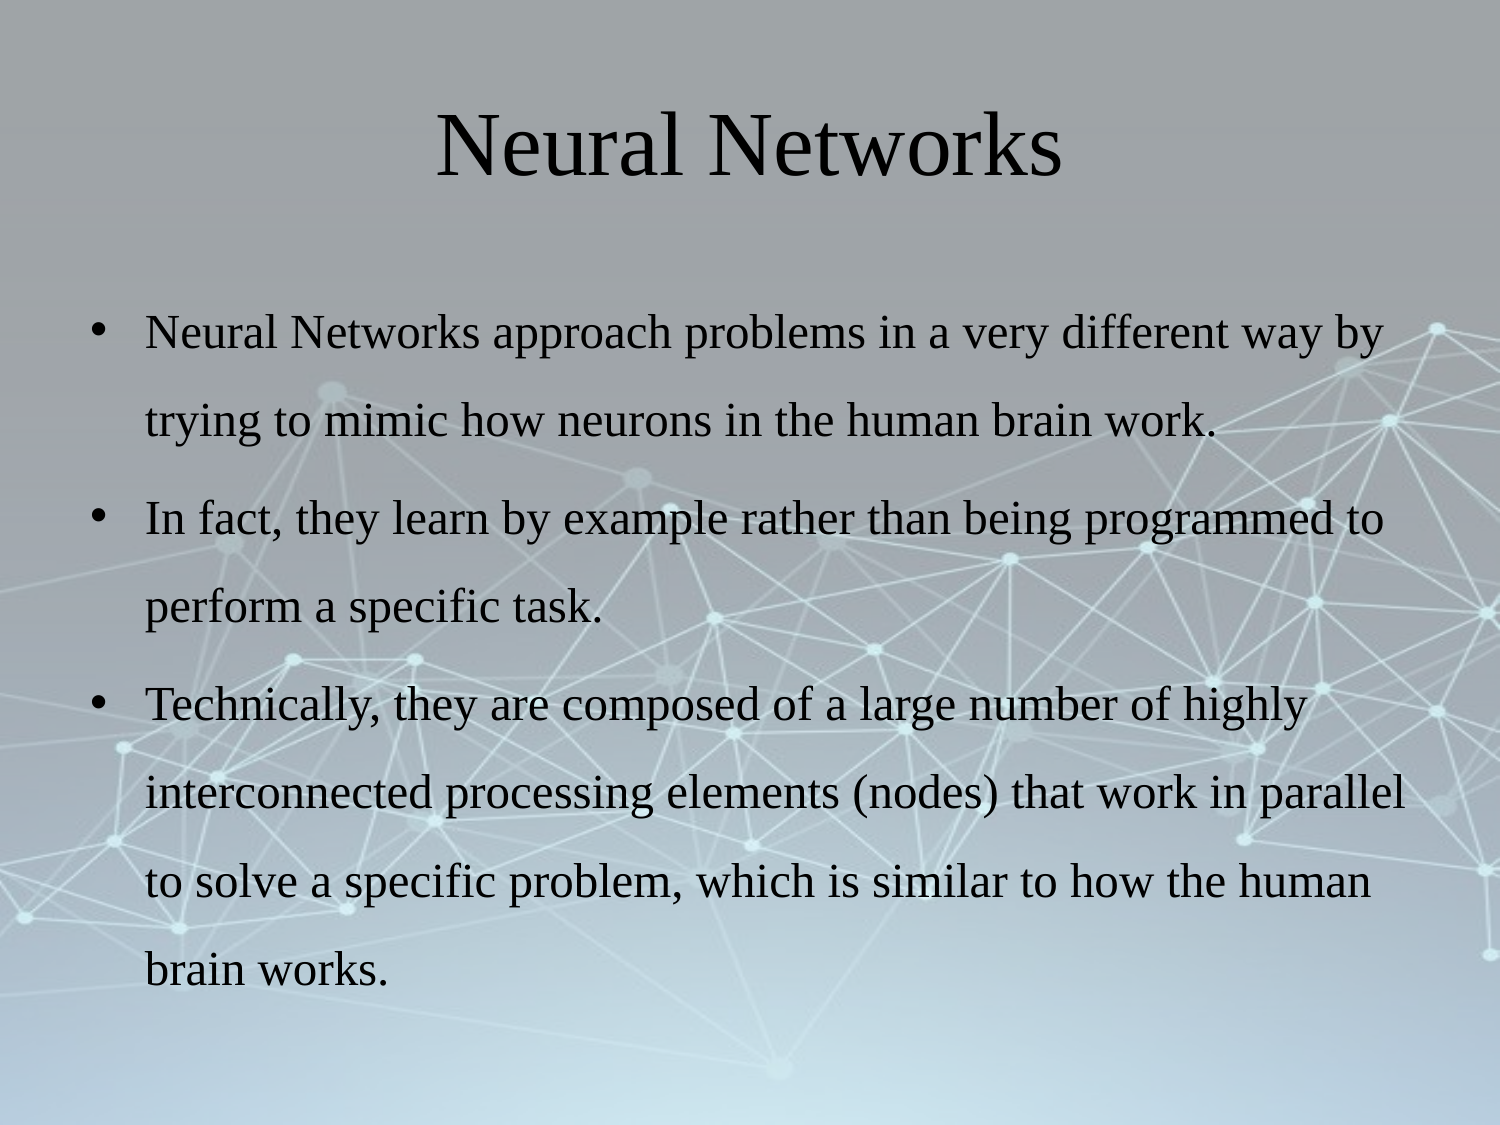

# Neural Networks
Neural Networks approach problems in a very different way by trying to mimic how neurons in the human brain work.
In fact, they learn by example rather than being programmed to perform a specific task.
Technically, they are composed of a large number of highly interconnected processing elements (nodes) that work in parallel to solve a specific problem, which is similar to how the human brain works.